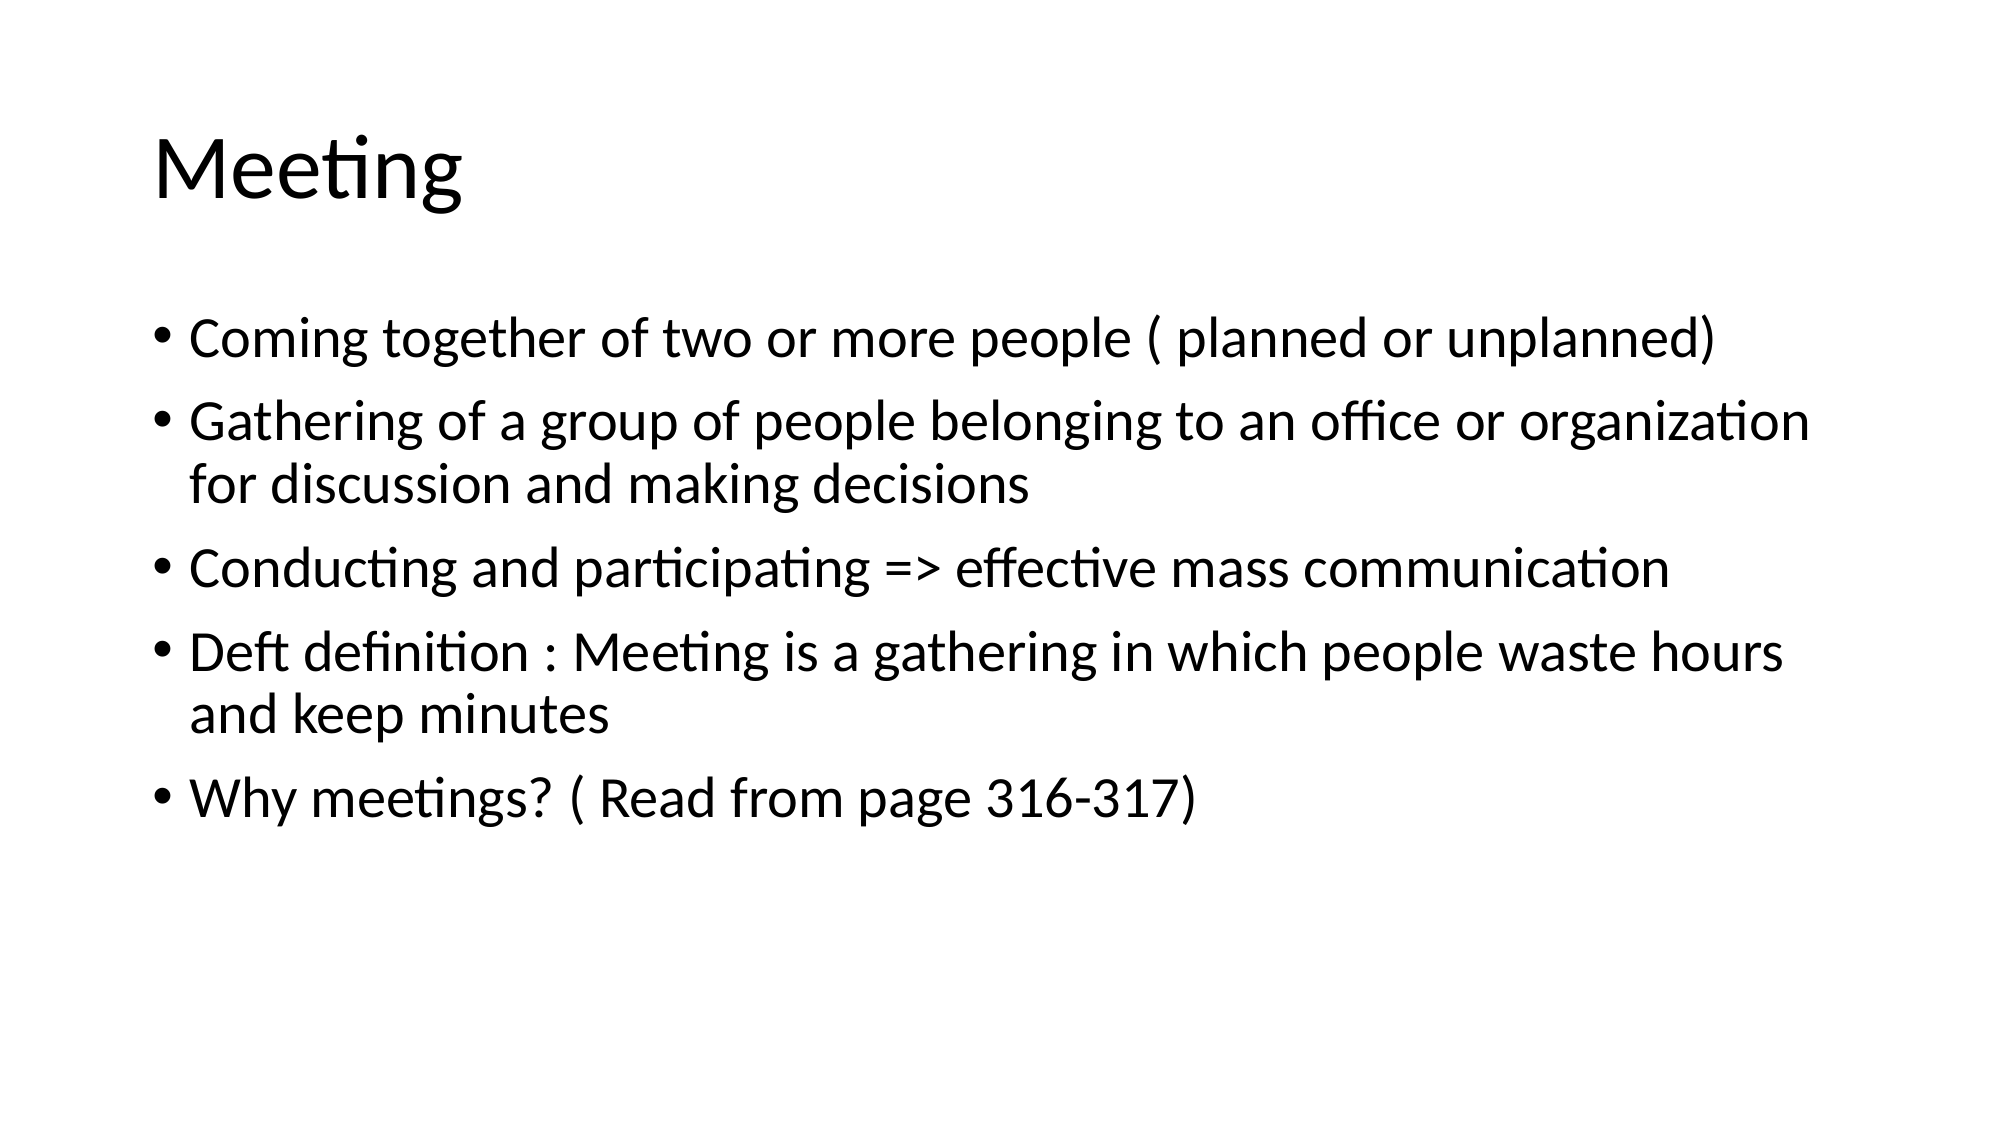

# Meeting
Coming together of two or more people ( planned or unplanned)
Gathering of a group of people belonging to an office or organization for discussion and making decisions
Conducting and participating => effective mass communication
Deft definition : Meeting is a gathering in which people waste hours and keep minutes
Why meetings? ( Read from page 316-317)